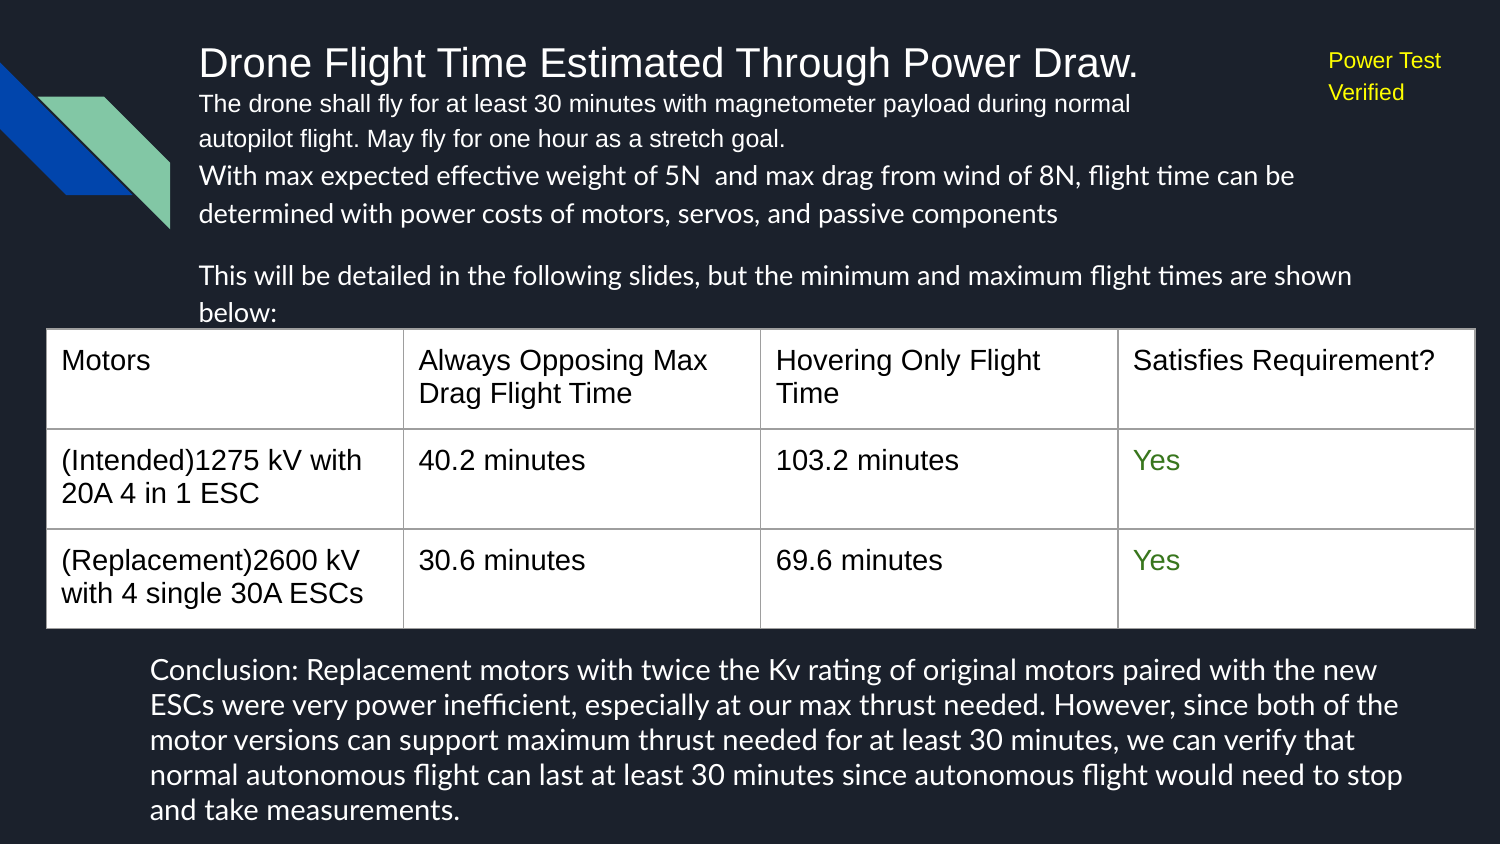

# Drone Flight Time Estimated Through Power Draw.
Power Test Verified
The drone shall fly for at least 30 minutes with magnetometer payload during normal autopilot flight. May fly for one hour as a stretch goal.
With max expected effective weight of 5N  and max drag from wind of 8N, flight time can be determined with power costs of motors, servos, and passive components
This will be detailed in the following slides, but the minimum and maximum flight times are shown below:
| Motors | Always Opposing Max Drag Flight Time | Hovering Only Flight Time | Satisfies Requirement? |
| --- | --- | --- | --- |
| (Intended)1275 kV with 20A 4 in 1 ESC | 40.2 minutes | 103.2 minutes | Yes |
| (Replacement)2600 kV with 4 single 30A ESCs | 30.6 minutes | 69.6 minutes | Yes |
Conclusion: Replacement motors with twice the Kv rating of original motors paired with the new ESCs were very power inefficient, especially at our max thrust needed. However, since both of the motor versions can support maximum thrust needed for at least 30 minutes, we can verify that normal autonomous flight can last at least 30 minutes since autonomous flight would need to stop and take measurements.